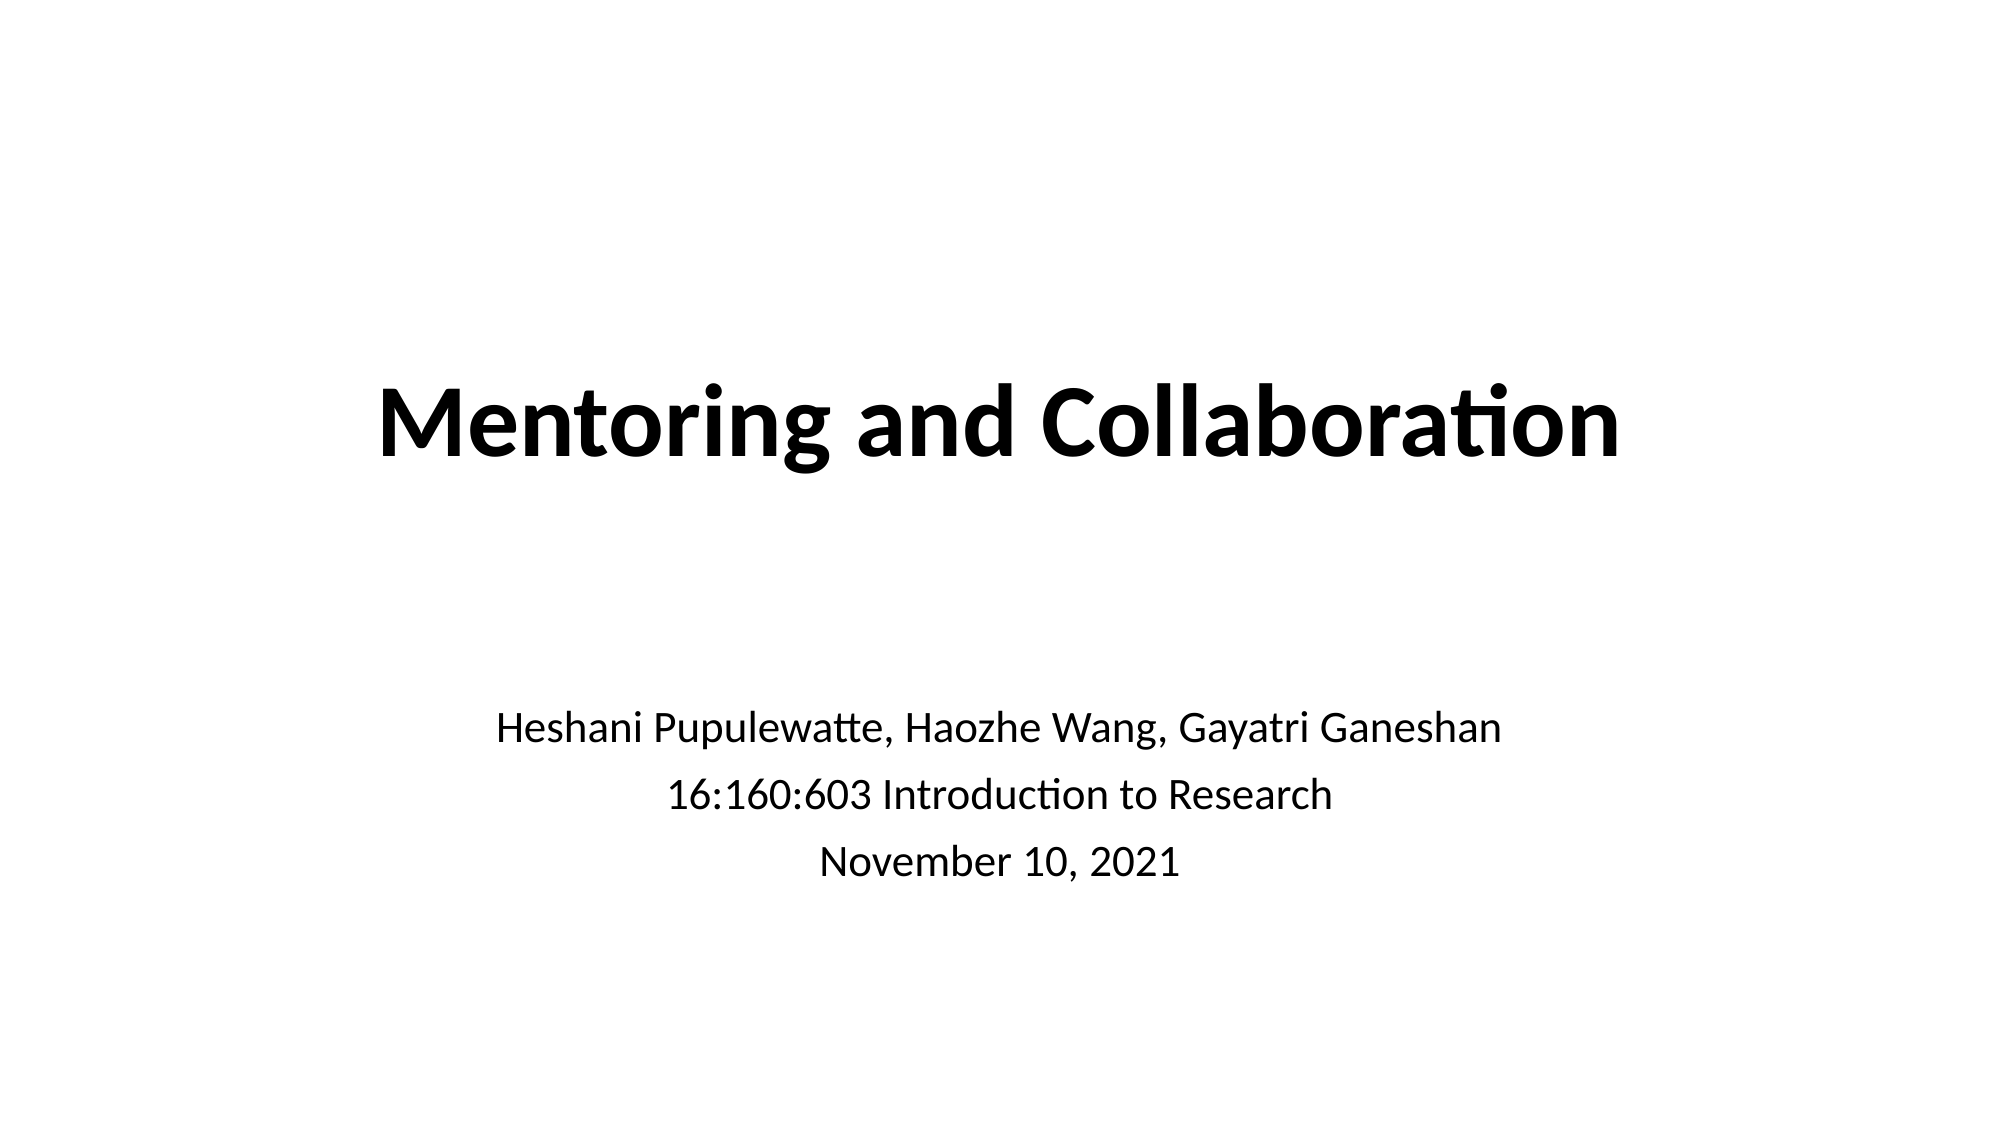

Mentoring and Collaboration

Heshani Pupulewatte, Haozhe Wang, Gayatri Ganeshan
16:160:603 Introduction to Research
November 10, 2021